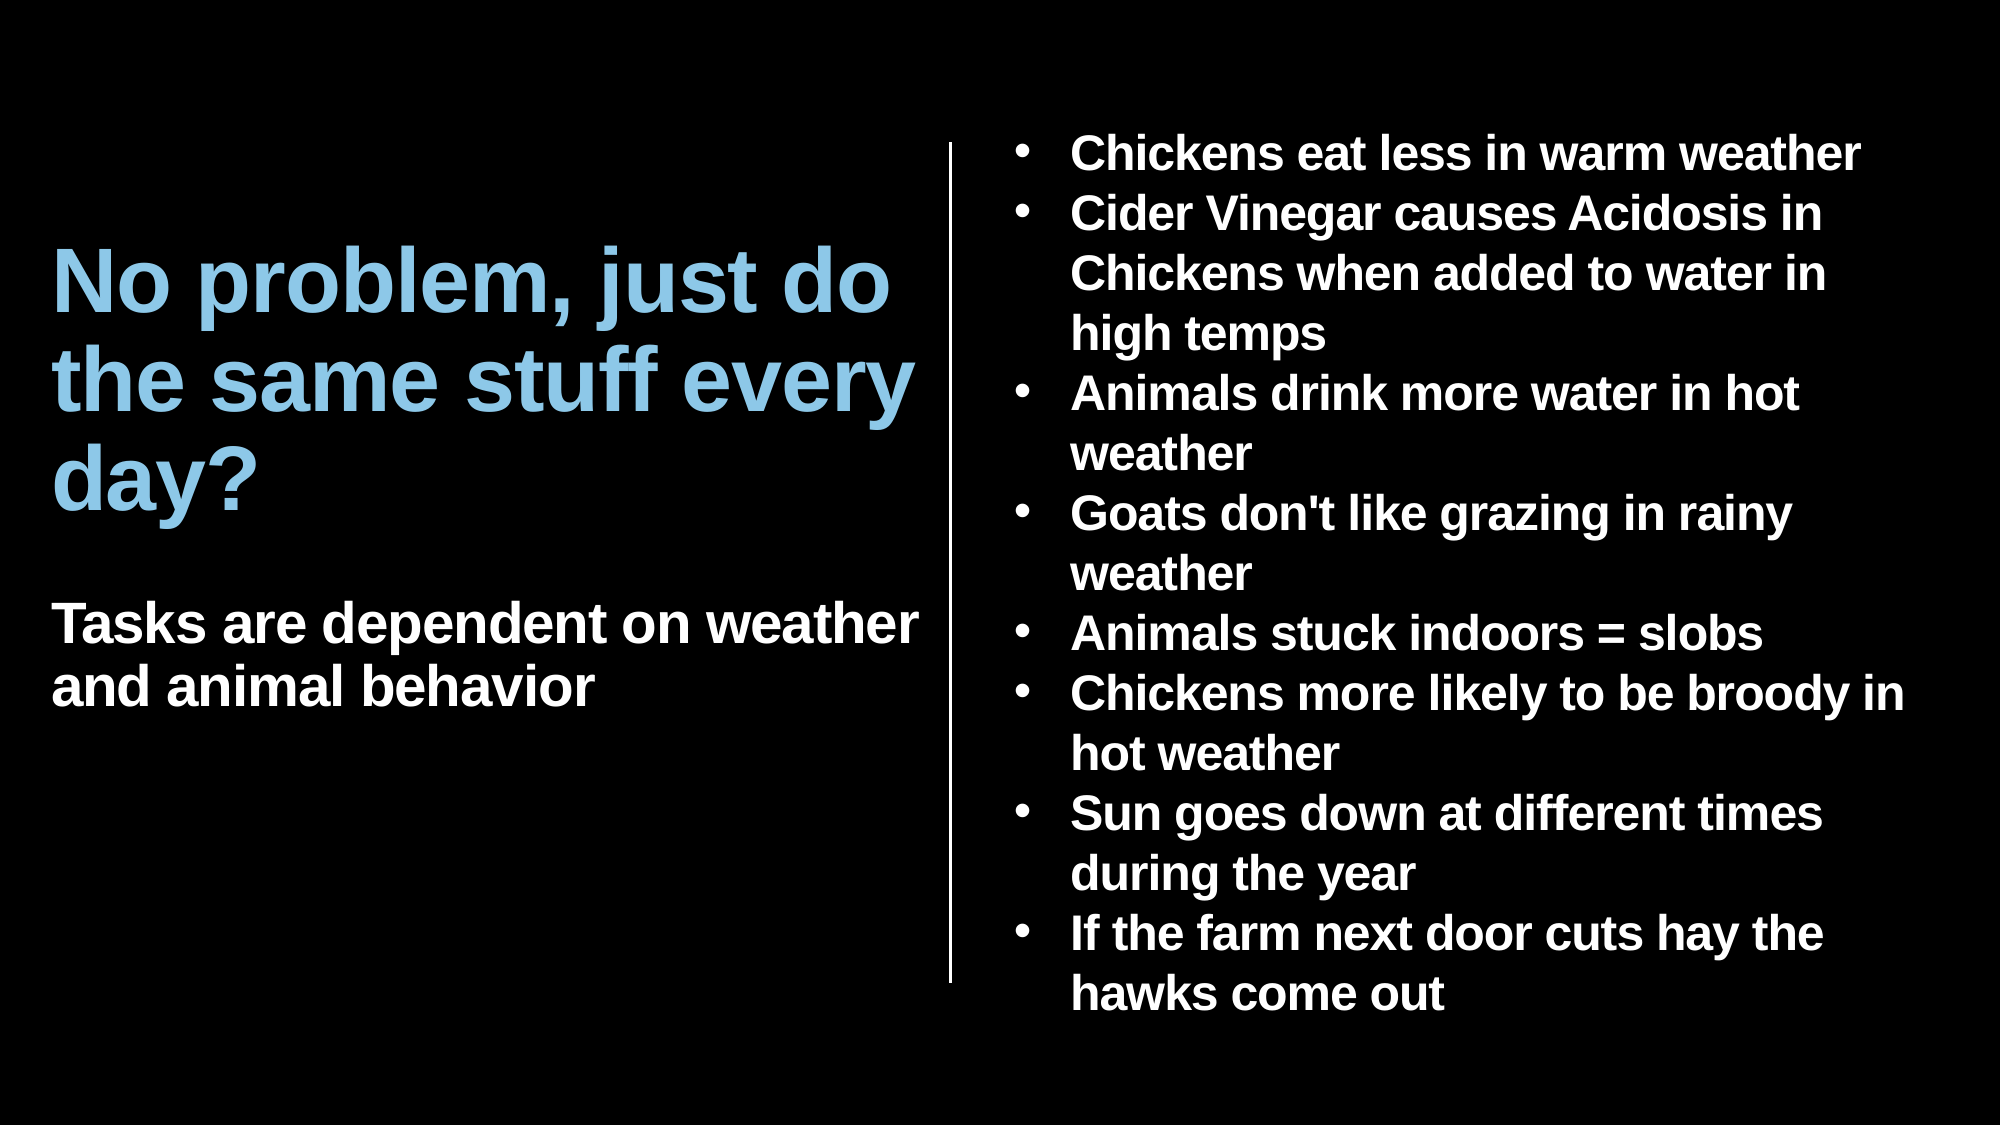

Chickens eat less in warm weather
Cider Vinegar causes Acidosis in Chickens when added to water in high temps
Animals drink more water in hot weather
Goats don't like grazing in rainy weather
Animals stuck indoors = slobs
Chickens more likely to be broody in hot weather
Sun goes down at different times during the year
If the farm next door cuts hay the hawks come out
No problem, just do the same stuff every day?

Tasks are dependent on weather and animal behavior